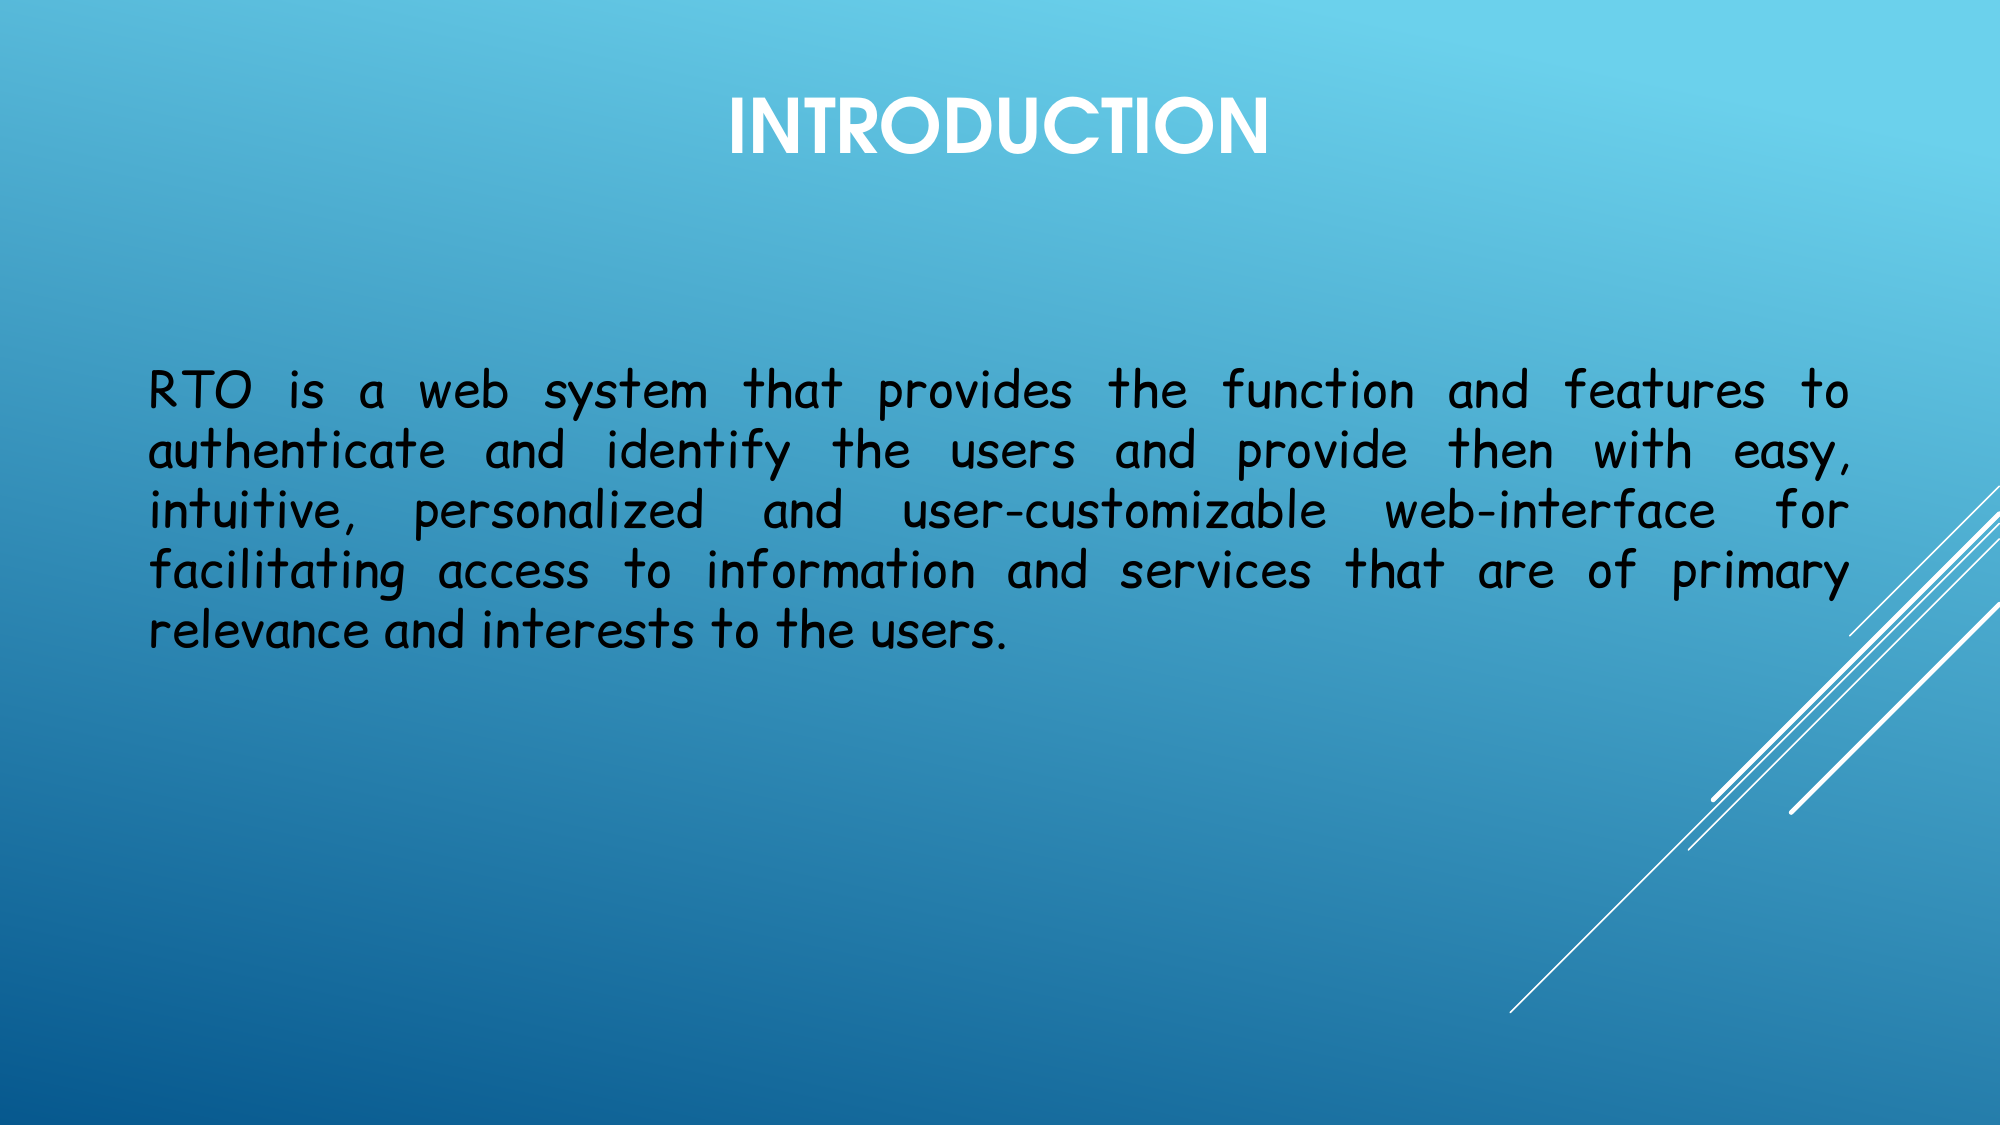

# Introduction
RTO is a web system that provides the function and features to authenticate and identify the users and provide then with easy, intuitive, personalized and user-customizable web-interface for facilitating access to information and services that are of primary relevance and interests to the users.